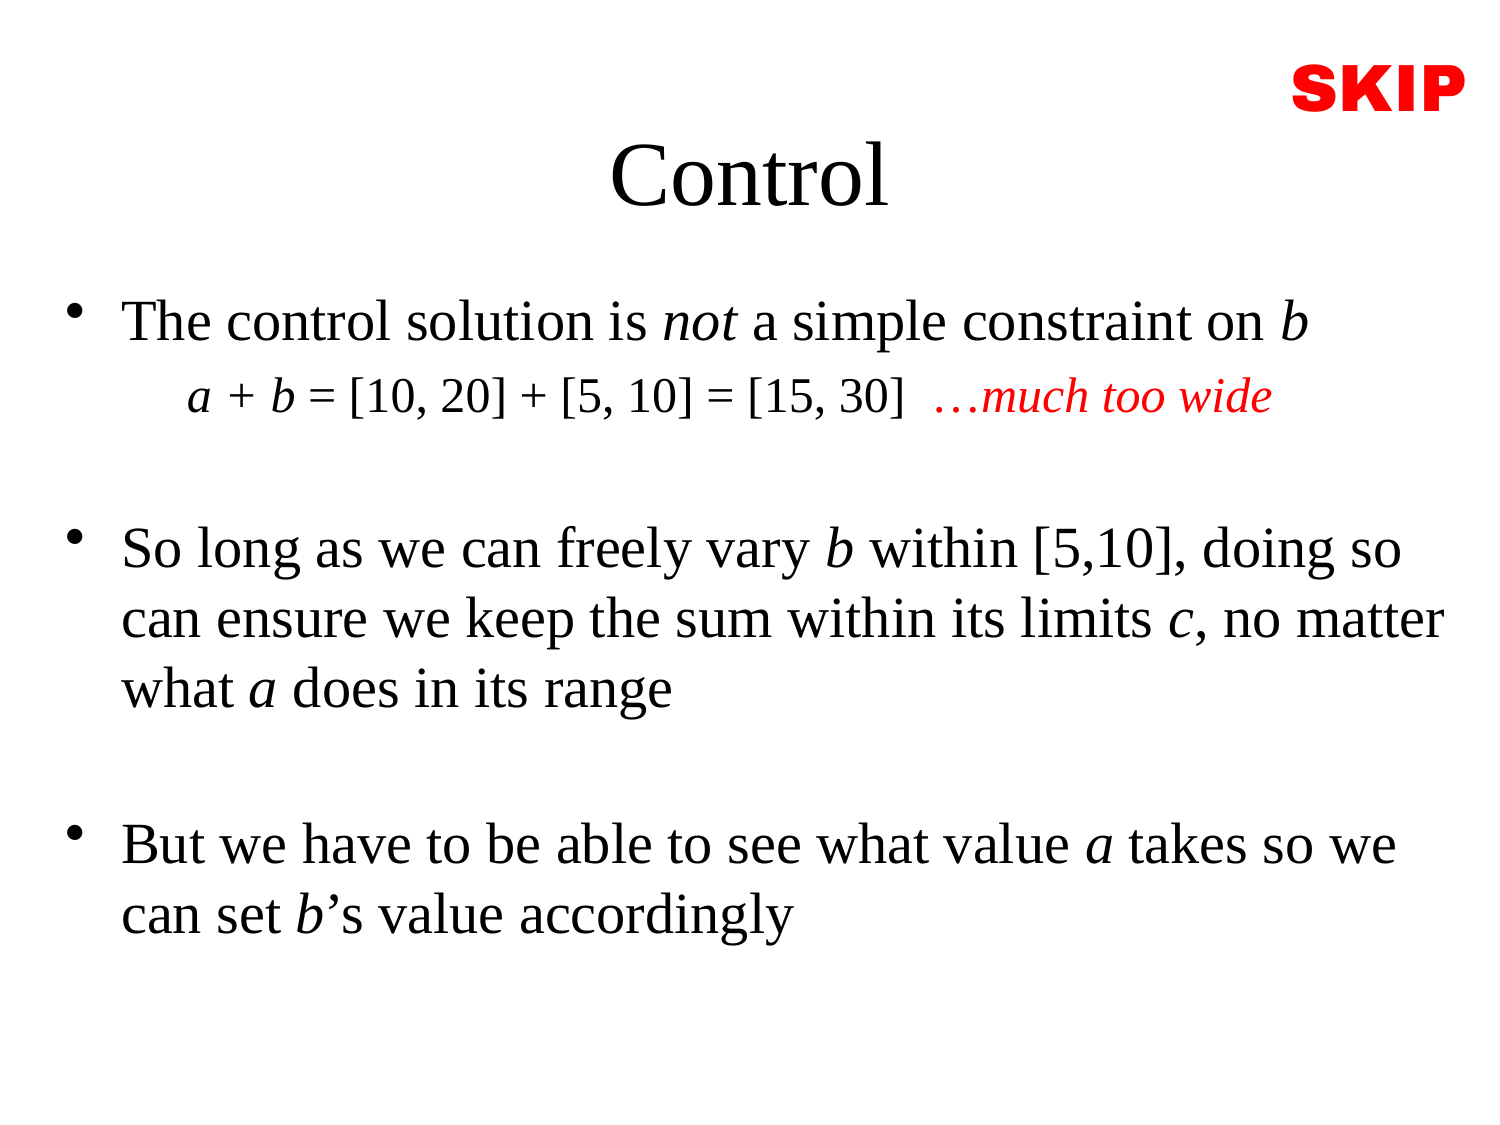

SKIP
# Control
The control solution is not a simple constraint on b
	a + b = [10, 20] + [5, 10] = [15, 30]  …much too wide

So long as we can freely vary b within [5,10], doing so can ensure we keep the sum within its limits c, no matter what a does in its range

But we have to be able to see what value a takes so we can set b’s value accordingly